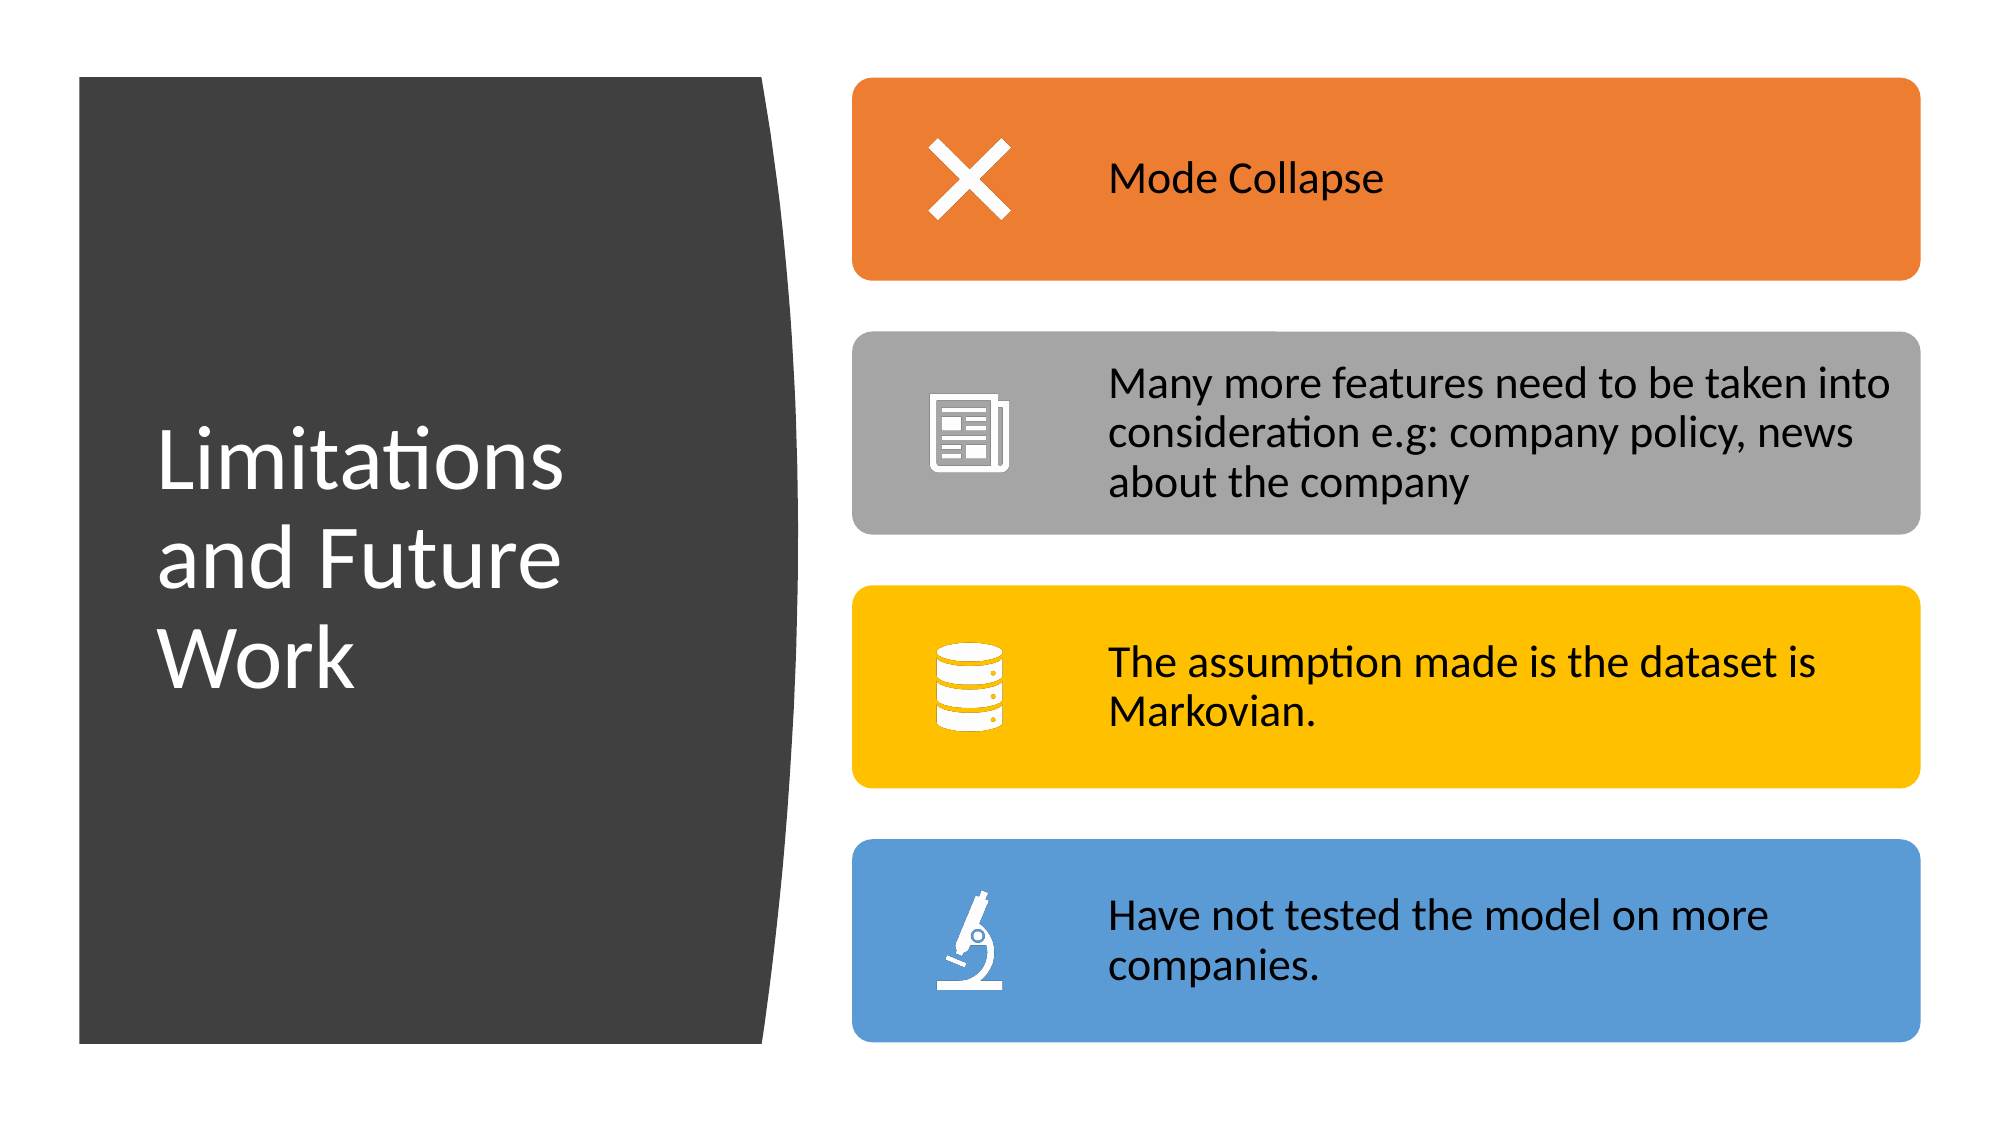

Mode Collapse
Many more features need to be taken into consideration e.g: company policy, news about the company
The assumption made is the dataset is Markovian.
Have not tested the model on more companies.

# Limitations and Future Work